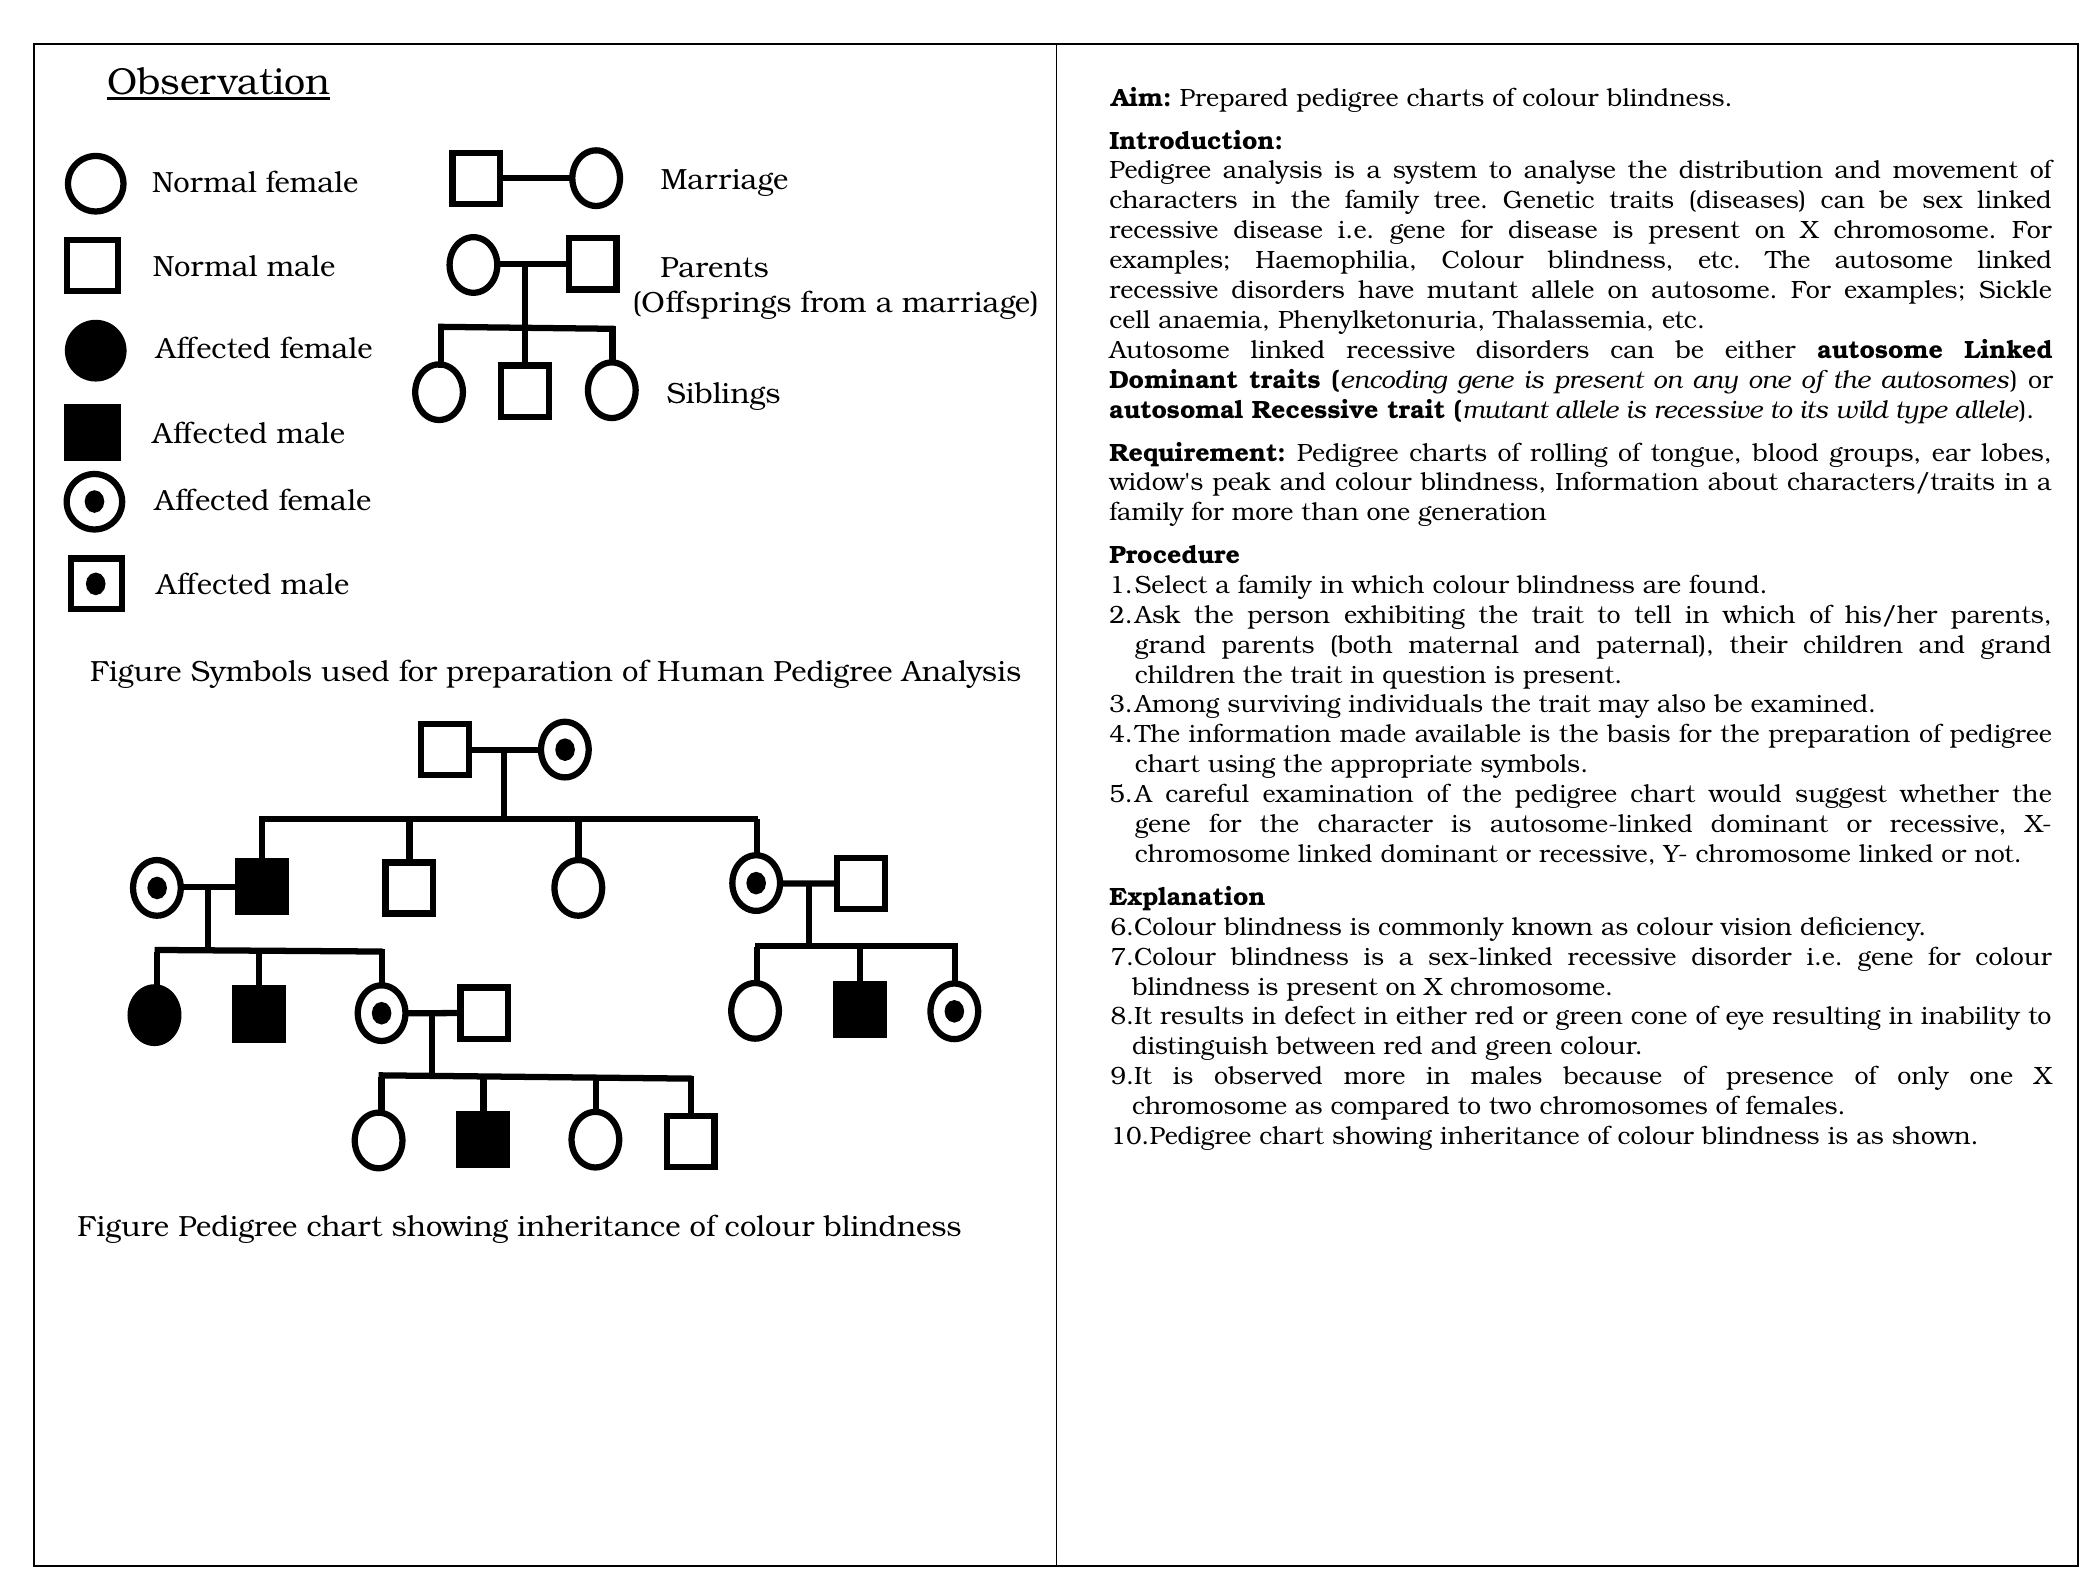

Observation
Aim: Prepared pedigree charts of colour blindness.

Introduction:
Pedigree analysis is a system to analyse the distribution and movement of characters in the family tree. Genetic traits (diseases) can be sex linked recessive disease i.e. gene for disease is present on X chromosome. For examples; Haemophilia, Colour blindness, etc. The autosome linked recessive disorders have mutant allele on autosome. For examples; Sickle cell anaemia, Phenylketonuria, Thalassemia, etc.
Autosome linked recessive disorders can be either autosome Linked Dominant traits (encoding gene is present on any one of the autosomes) or autosomal Recessive trait (mutant allele is recessive to its wild type allele).

Requirement: Pedigree charts of rolling of tongue, blood groups, ear lobes, widow's peak and colour blindness, Information about characters/traits in a family for more than one generation

Procedure
Select a family in which colour blindness are found.
Ask the person exhibiting the trait to tell in which of his/her parents, grand parents (both maternal and paternal), their children and grand children the trait in question is present.
Among surviving individuals the trait may also be examined.
The information made available is the basis for the preparation of pedigree chart using the appropriate symbols.
A careful examination of the pedigree chart would suggest whether the gene for the character is autosome-linked dominant or recessive, X-chromosome linked dominant or recessive, Y- chromosome linked or not.

Explanation
Colour blindness is commonly known as colour vision deficiency.
Colour blindness is a sex-linked recessive disorder i.e. gene for colour blindness is present on X chromosome.
It results in defect in either red or green cone of eye resulting in inability to distinguish between red and green colour.
It is observed more in males because of presence of only one X chromosome as compared to two chromosomes of females.
Pedigree chart showing inheritance of colour blindness is as shown.

Marriage
Normal female

Normal male

   Parents
(Offsprings from a marriage)
Affected female

Siblings
Affected male

Affected female

Affected male

Figure Symbols used for preparation of Human Pedigree Analysis

Figure Pedigree chart showing inheritance of colour blindness